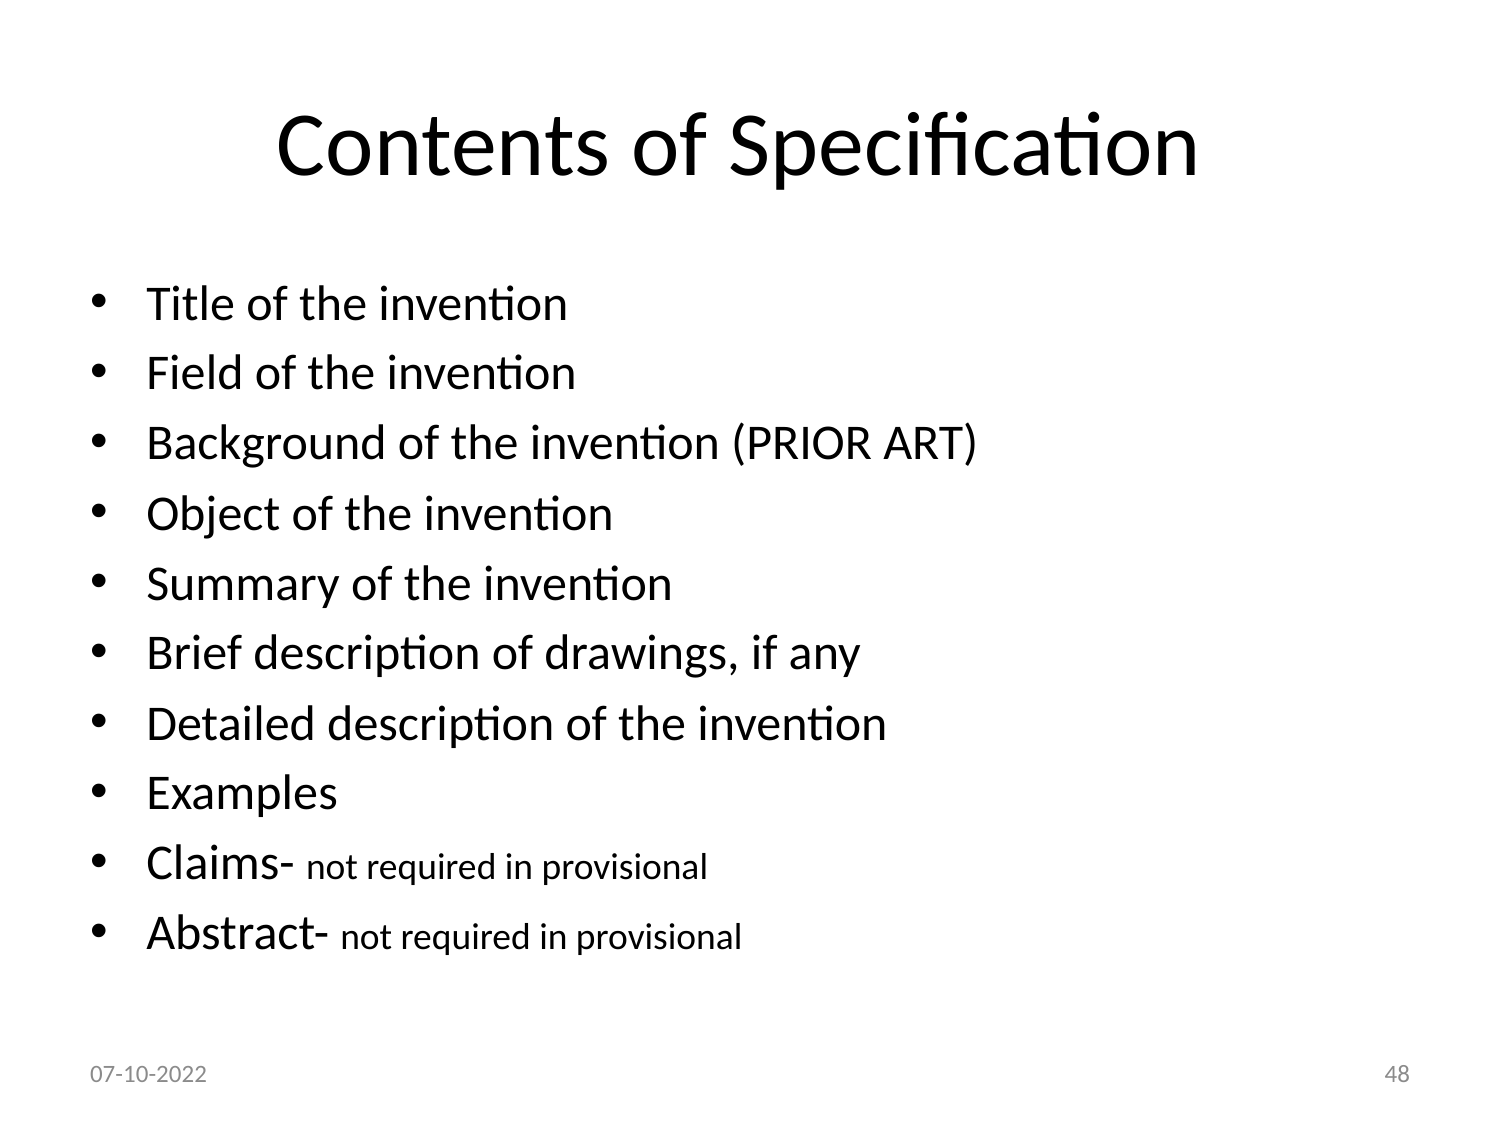

# Contents of Specification
Title of the invention
Field of the invention
Background of the invention (PRIOR ART)
Object of the invention
Summary of the invention
Brief description of drawings, if any
Detailed description of the invention
Examples
Claims- not required in provisional
Abstract- not required in provisional
07-10-2022

48